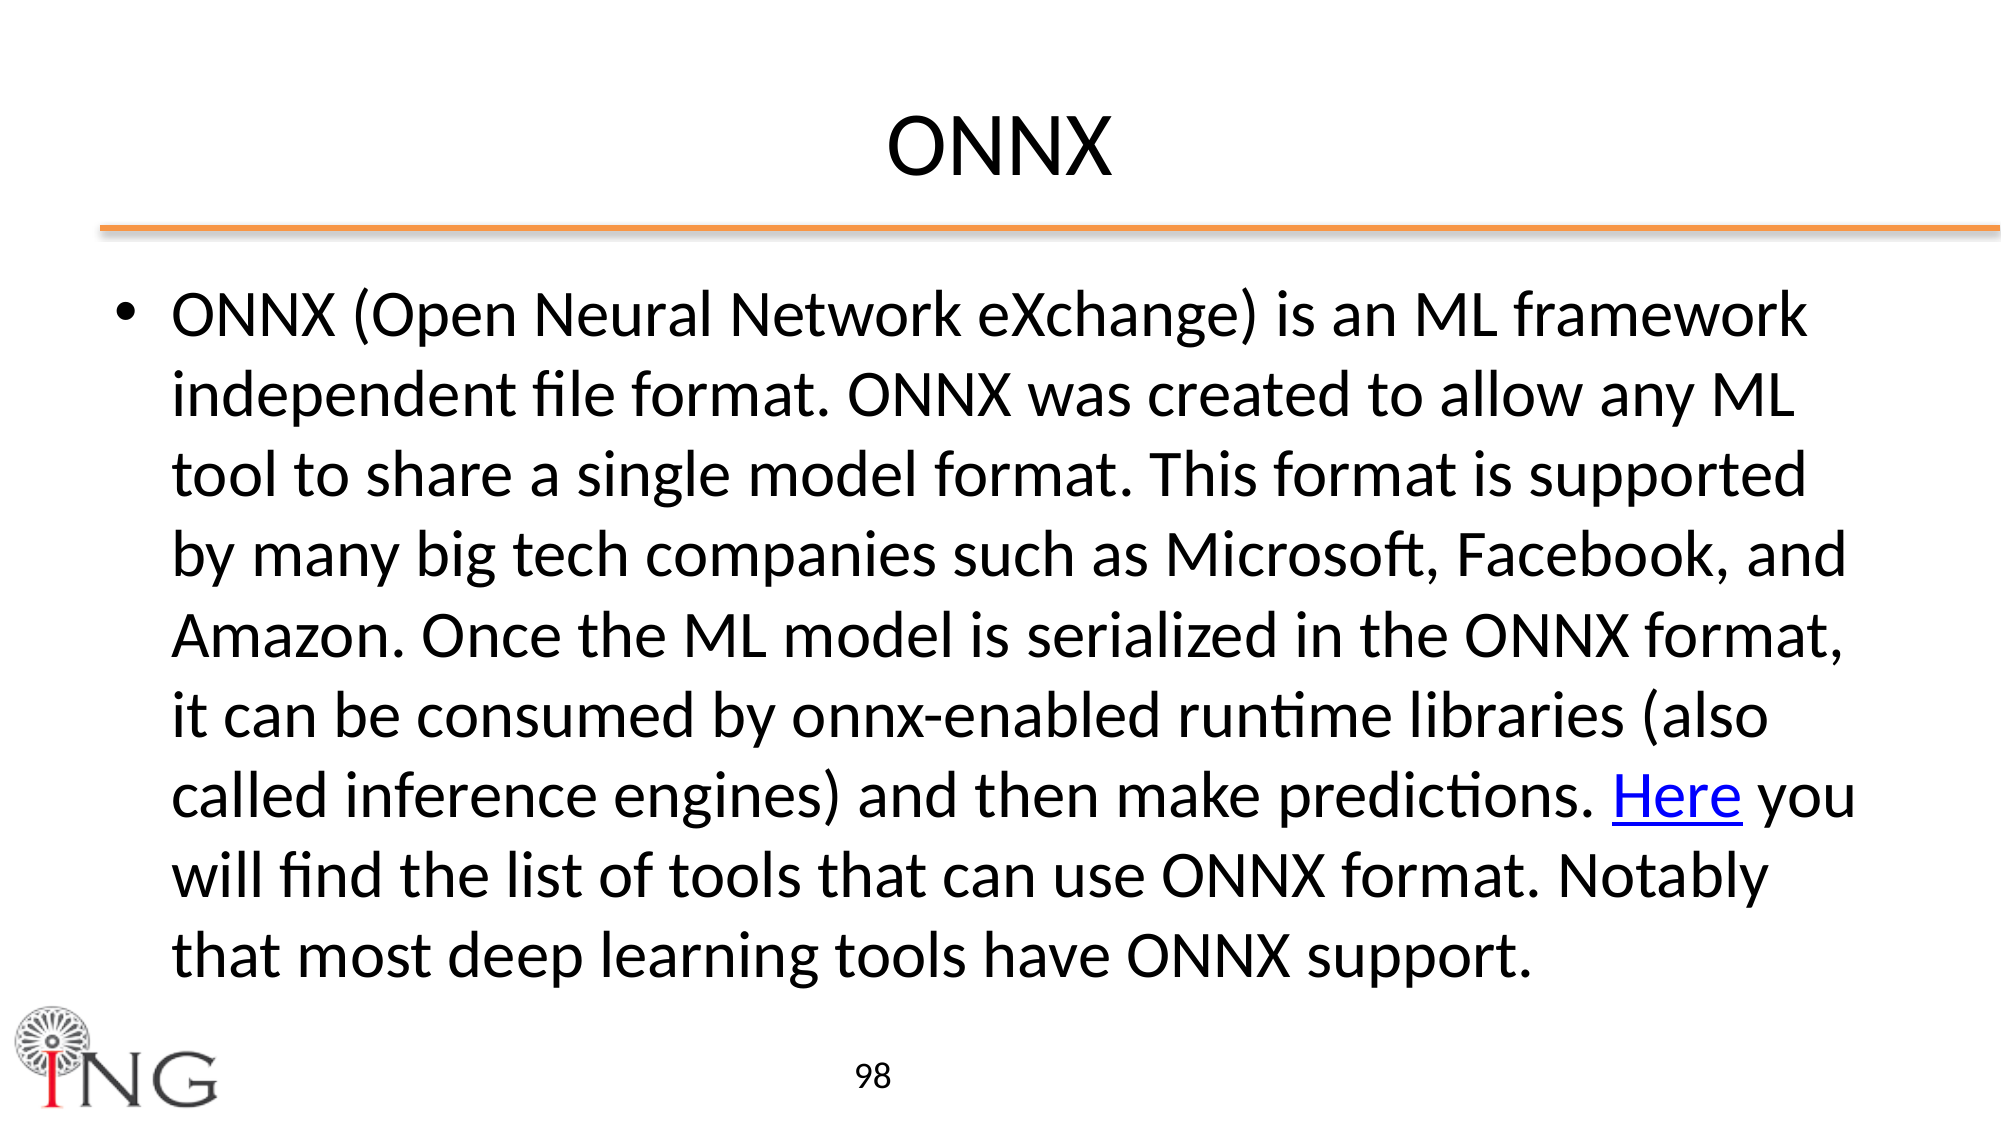

# ONNX
ONNX (Open Neural Network eXchange) is an ML framework independent file format. ONNX was created to allow any ML tool to share a single model format. This format is supported by many big tech companies such as Microsoft, Facebook, and Amazon. Once the ML model is serialized in the ONNX format, it can be consumed by onnx-enabled runtime libraries (also called inference engines) and then make predictions. Here you will find the list of tools that can use ONNX format. Notably that most deep learning tools have ONNX support.
98